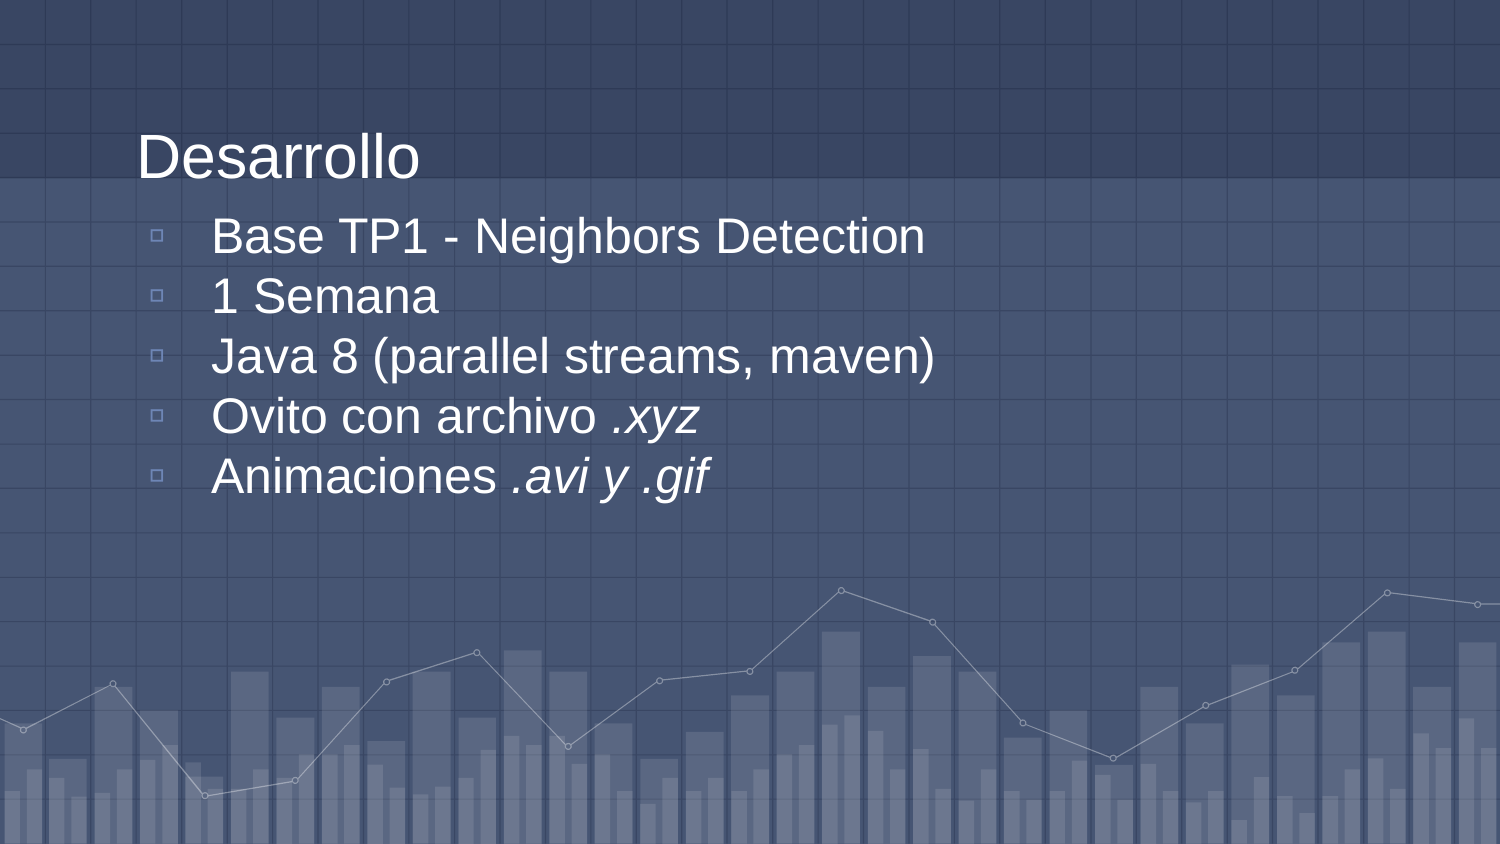

# Desarrollo
Base TP1 - Neighbors Detection
1 Semana
Java 8 (parallel streams, maven)
Ovito con archivo .xyz
Animaciones .avi y .gif